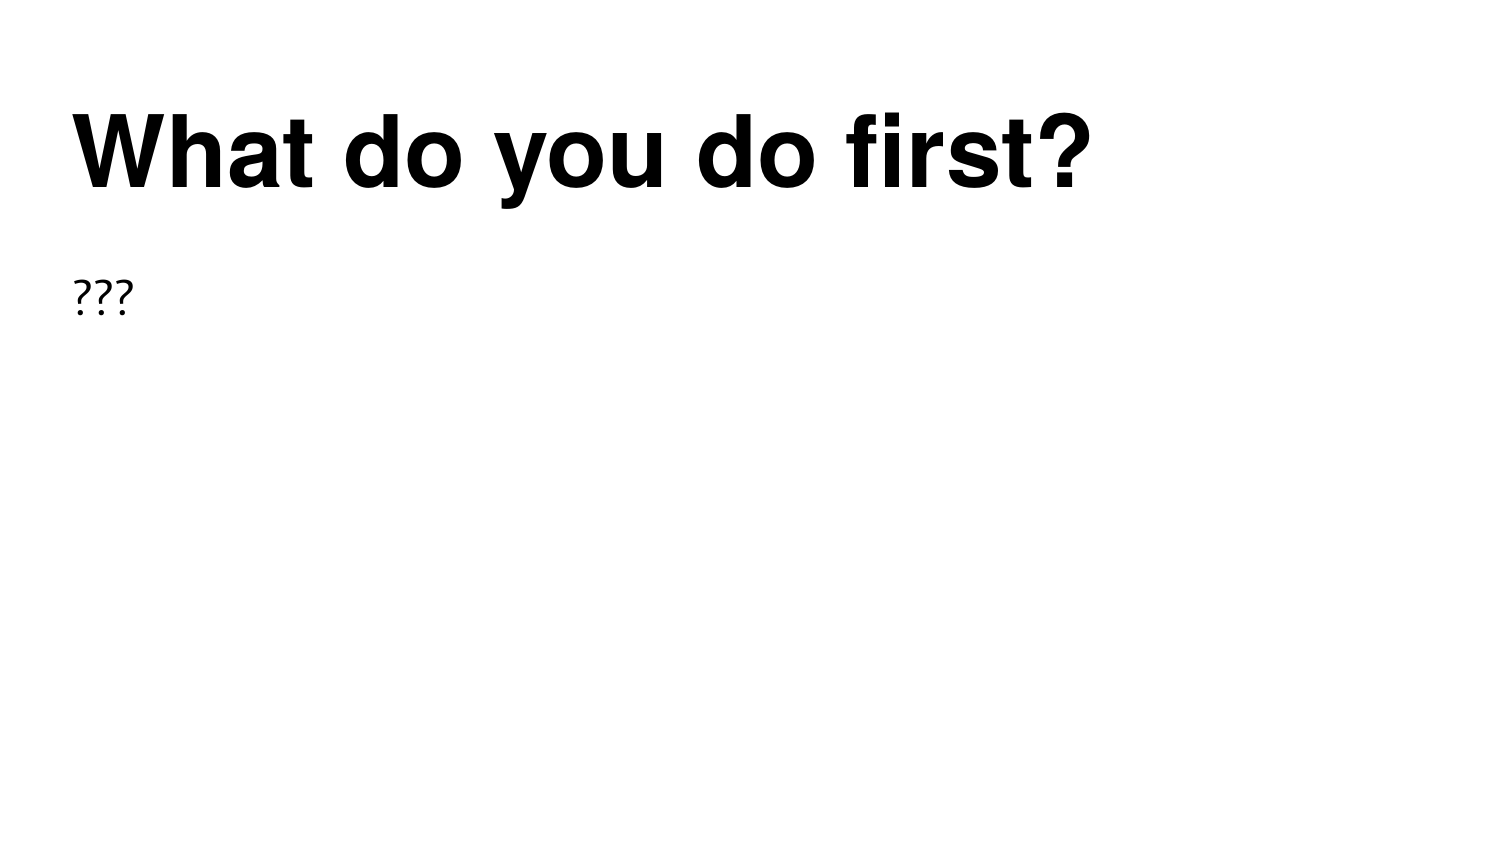

# What do you do first?
???